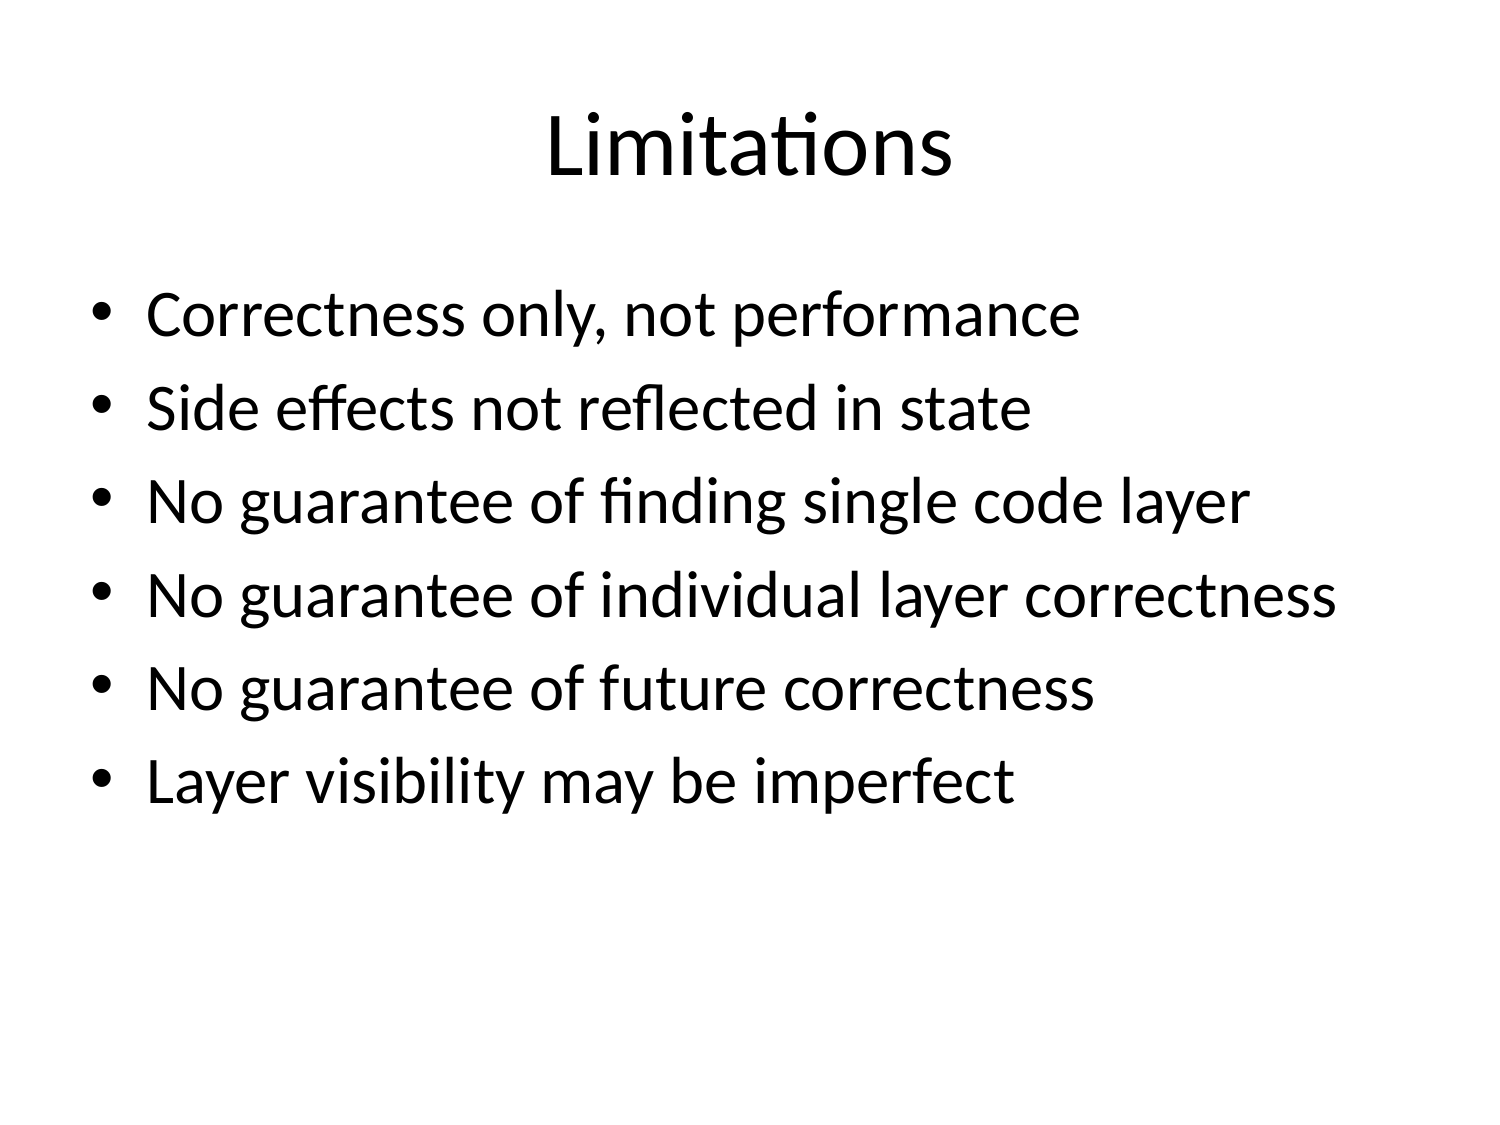

# Limitations
Correctness only, not performance
Side effects not reflected in state
No guarantee of finding single code layer
No guarantee of individual layer correctness
No guarantee of future correctness
Layer visibility may be imperfect